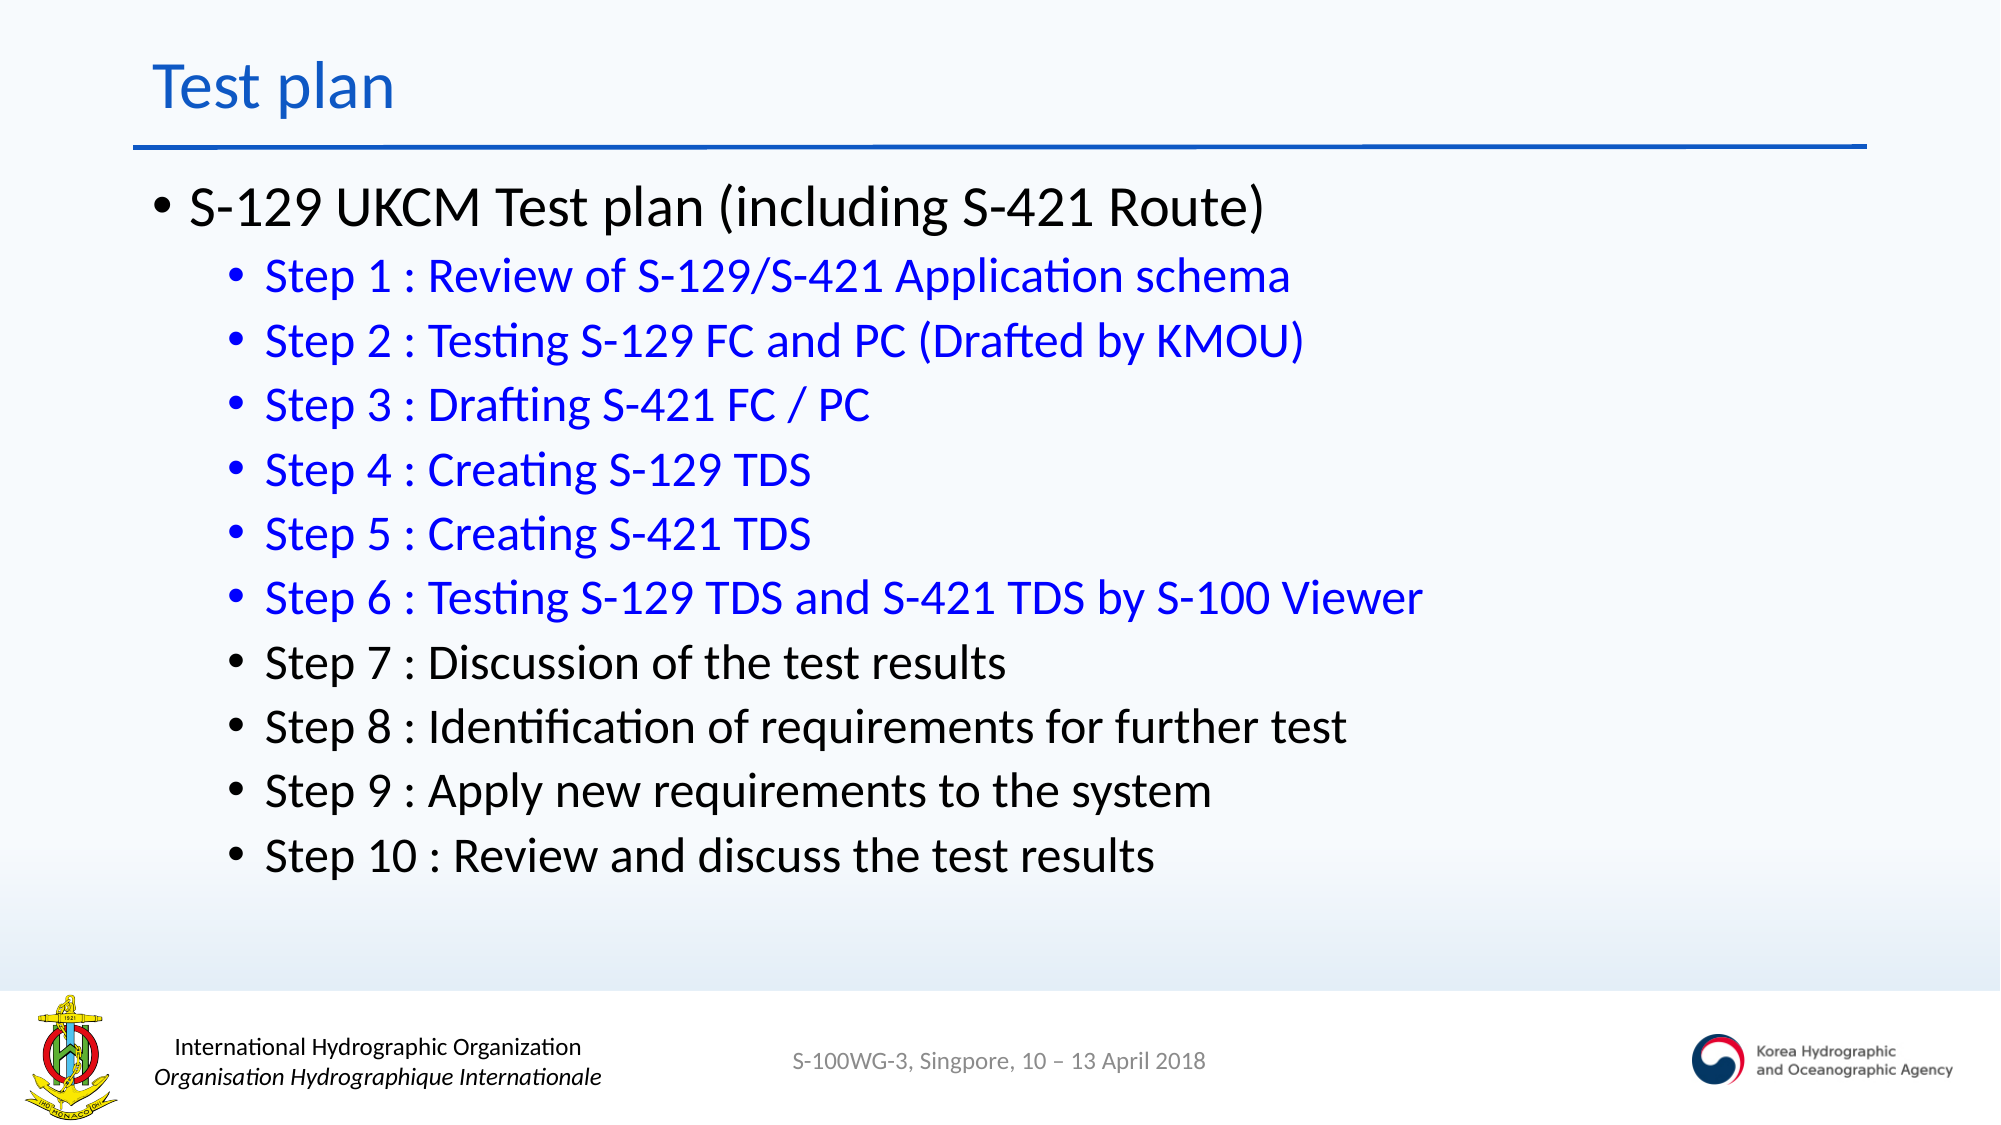

# Test plan
S-129 UKCM Test plan (including S-421 Route)
Step 1 : Review of S-129/S-421 Application schema
Step 2 : Testing S-129 FC and PC (Drafted by KMOU)
Step 3 : Drafting S-421 FC / PC
Step 4 : Creating S-129 TDS
Step 5 : Creating S-421 TDS
Step 6 : Testing S-129 TDS and S-421 TDS by S-100 Viewer
Step 7 : Discussion of the test results
Step 8 : Identification of requirements for further test
Step 9 : Apply new requirements to the system
Step 10 : Review and discuss the test results
S-100WG-3, Singpore, 10 – 13 April 2018